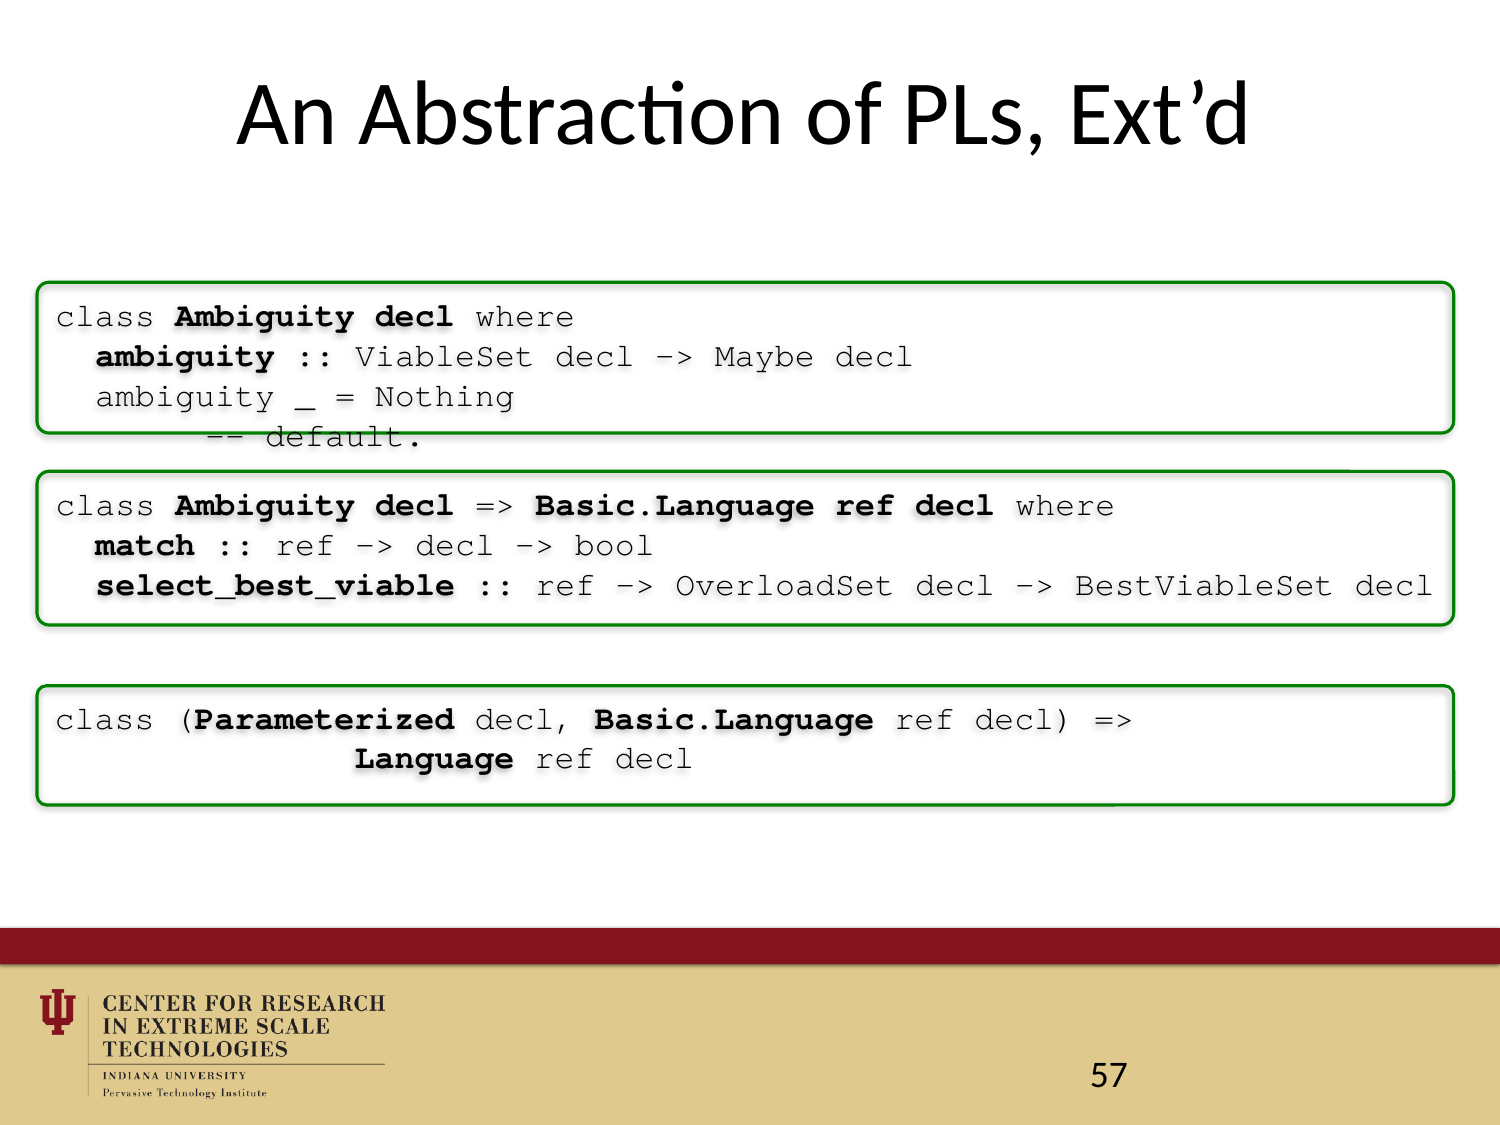

# An Abstraction of PLs, Ext’d
class Ambiguity decl where
  ambiguity :: ViableSet decl -> Maybe decl
  ambiguity _ = Nothing							-- default.
class Ambiguity decl => Basic.Language ref decl where
  match :: ref -> decl -> bool
  select_best_viable :: ref -> OverloadSet decl -> BestViableSet decl
class (Parameterized decl, Basic.Language ref decl) =>
		Language ref decl
57